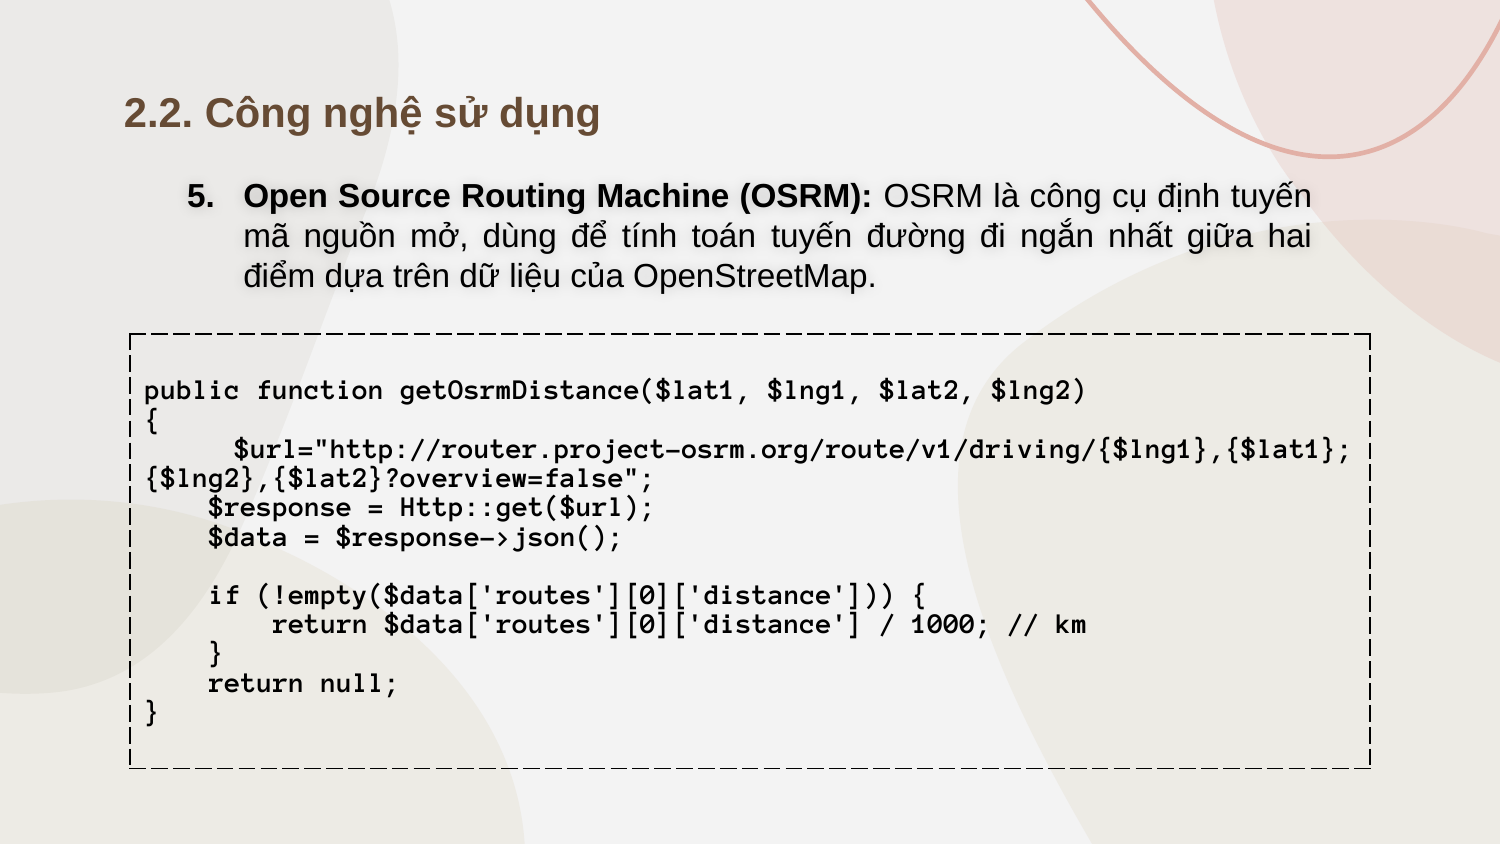

2.2. Công nghệ sử dụng
Open Source Routing Machine (OSRM): OSRM là công cụ định tuyến mã nguồn mở, dùng để tính toán tuyến đường đi ngắn nhất giữa hai điểm dựa trên dữ liệu của OpenStreetMap.
| public function getOsrmDistance($lat1, $lng1, $lat2, $lng2) { $url="http://router.project-osrm.org/route/v1/driving/{$lng1},{$lat1};{$lng2},{$lat2}?overview=false"; $response = Http::get($url); $data = $response->json(); if (!empty($data['routes'][0]['distance'])) { return $data['routes'][0]['distance'] / 1000; // km } return null; } |
| --- |